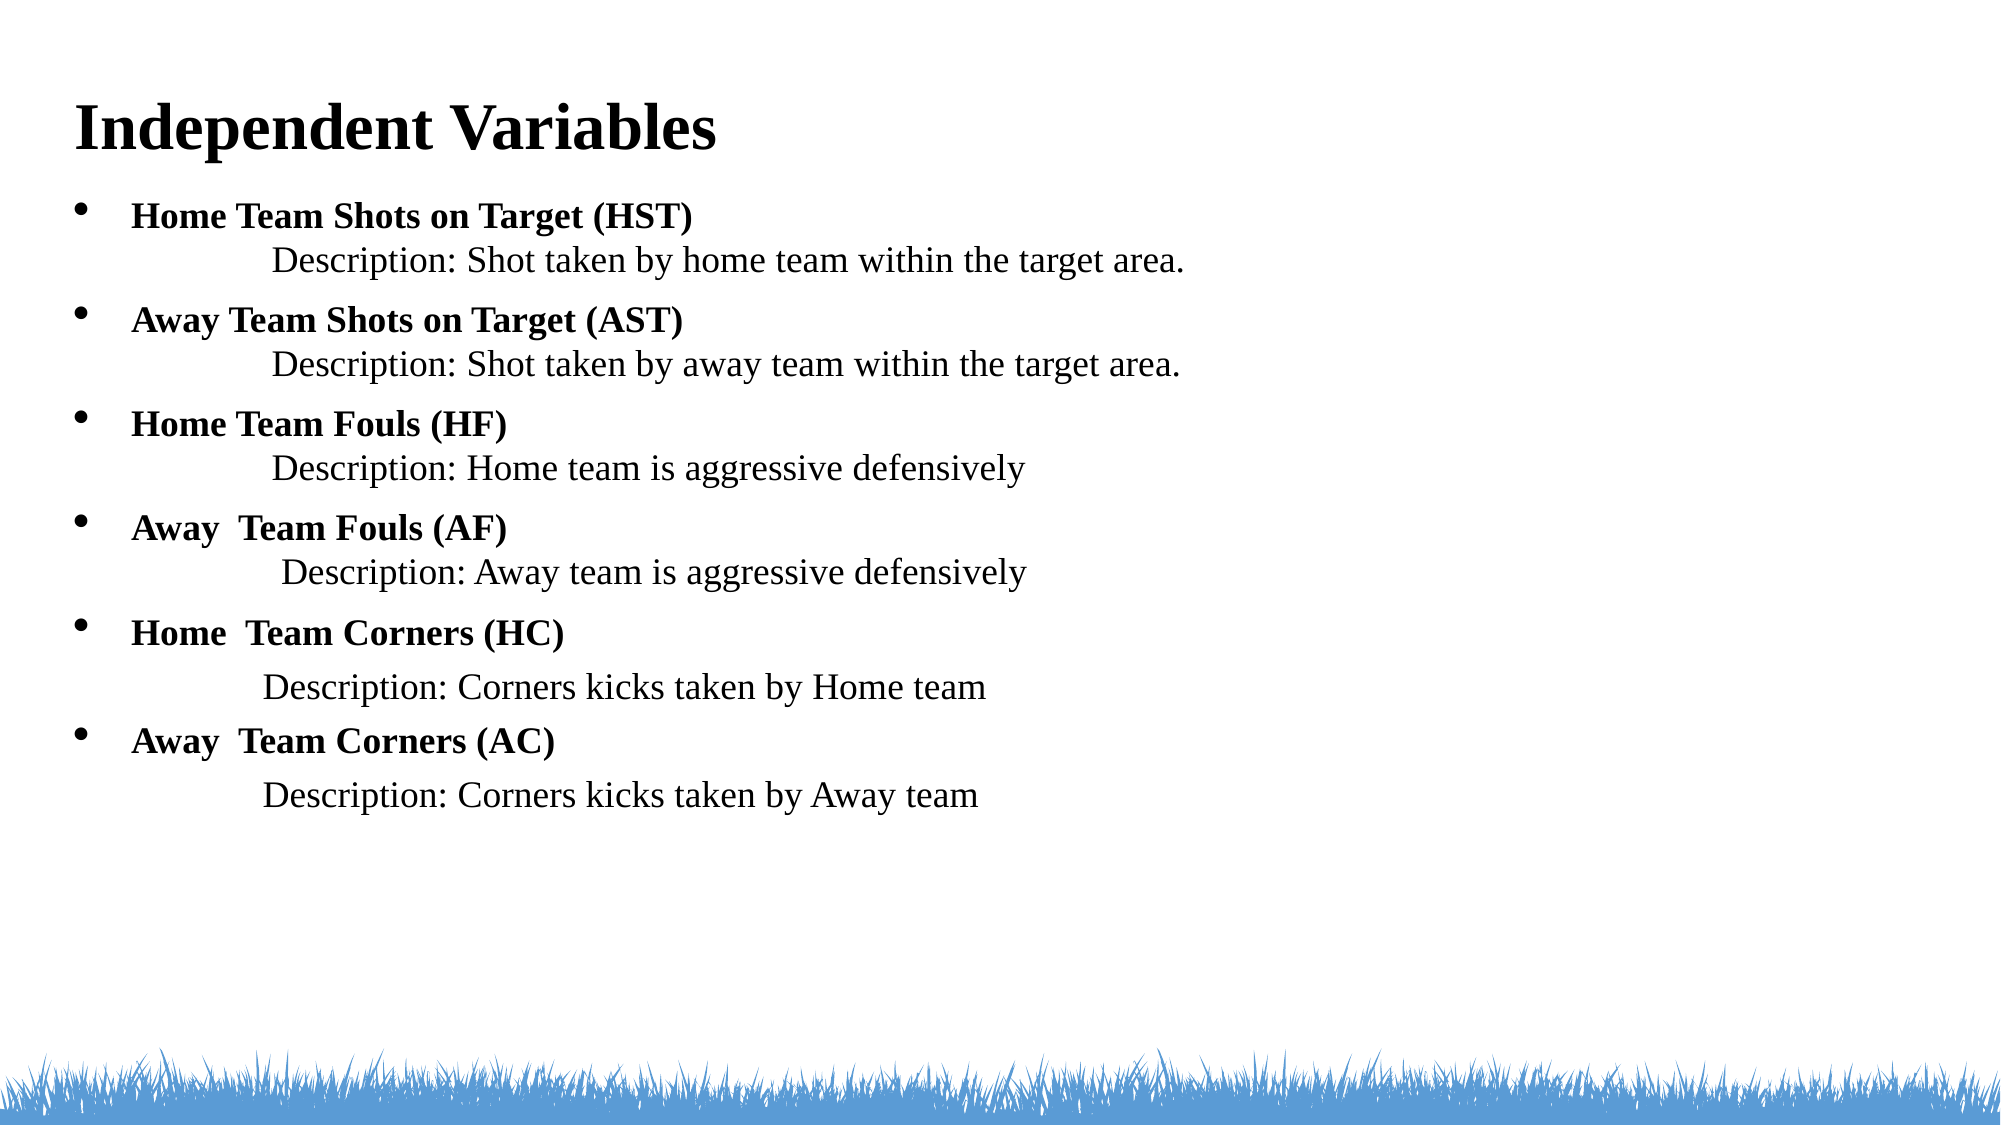

Independent Variables
Home Team Shots on Target (HST)
Description: Shot taken by home team within the target area.
Away Team Shots on Target (AST)
Description: Shot taken by away team within the target area.
Home Team Fouls (HF)
Description: Home team is aggressive defensively
Away  Team Fouls (AF)
 Description: Away team is aggressive defensively
Home  Team Corners (HC)
	    Description: Corners kicks taken by Home team
Away  Team Corners (AC)
	    Description: Corners kicks taken by Away team